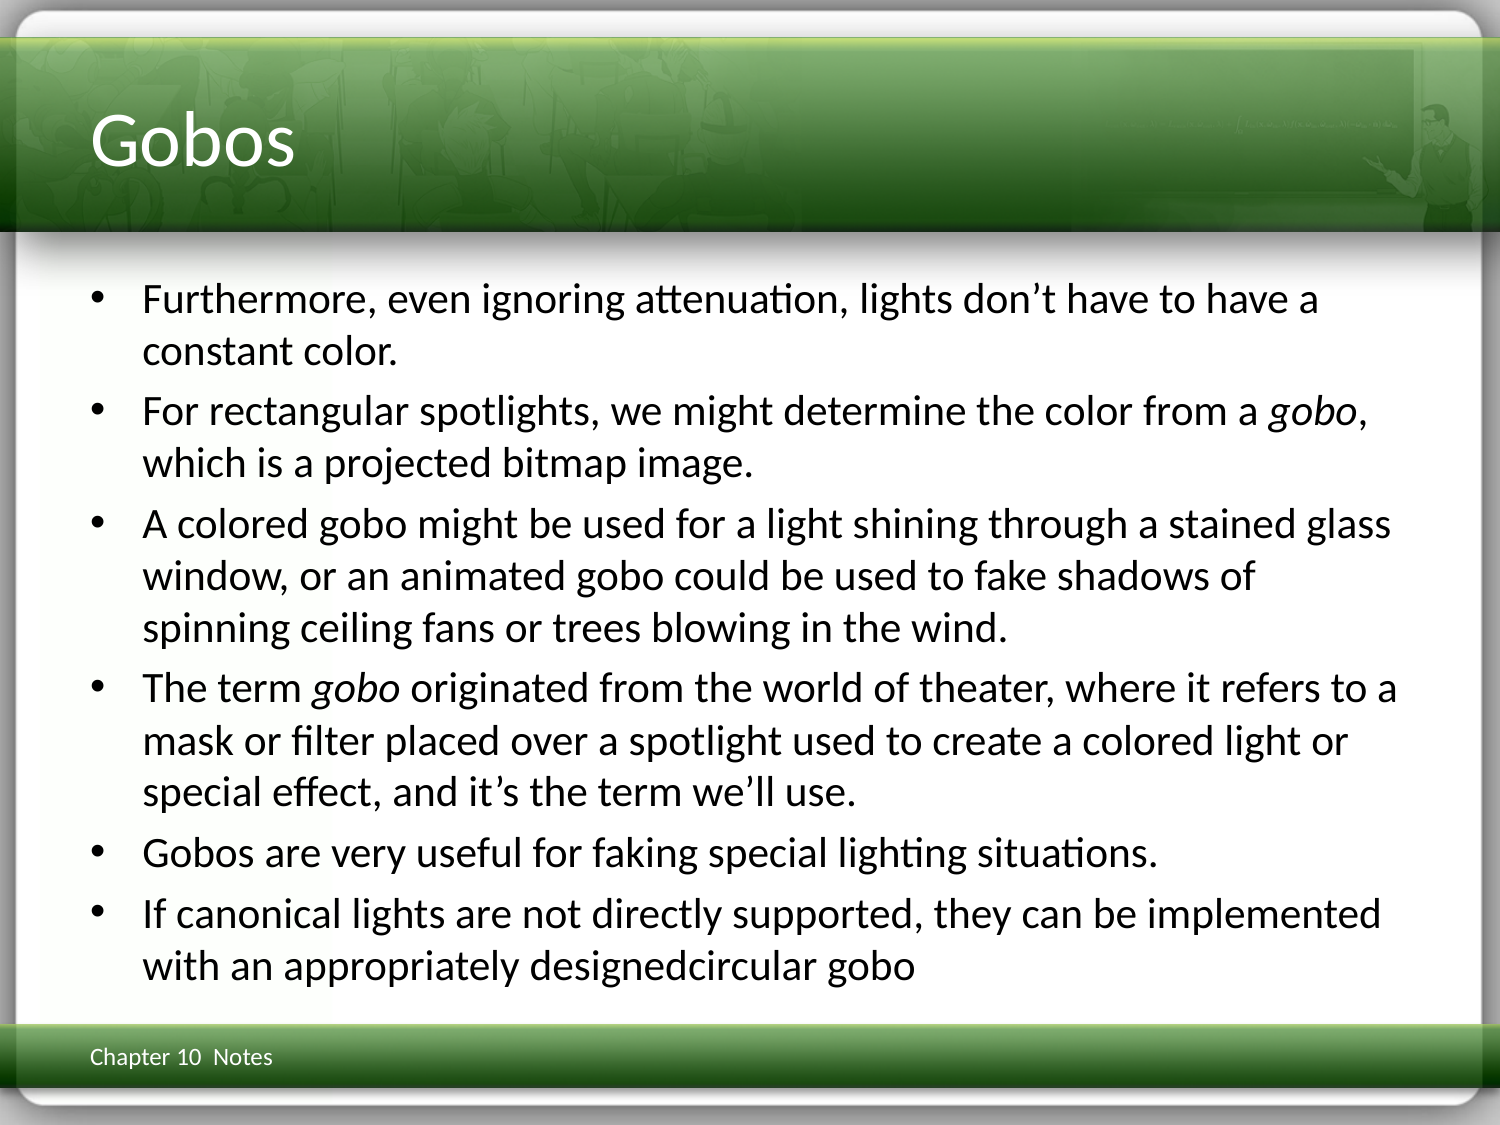

# Gobos
Furthermore, even ignoring attenuation, lights don’t have to have a constant color.
For rectangular spotlights, we might determine the color from a gobo, which is a projected bitmap image.
A colored gobo might be used for a light shining through a stained glass window, or an animated gobo could be used to fake shadows of spinning ceiling fans or trees blowing in the wind.
The term gobo originated from the world of theater, where it refers to a mask or filter placed over a spotlight used to create a colored light or special effect, and it’s the term we’ll use.
Gobos are very useful for faking special lighting situations.
If canonical lights are not directly supported, they can be implemented with an appropriately designedcircular gobo
Chapter 10  Notes
3D Math Primer for Graphics & Game Dev
139